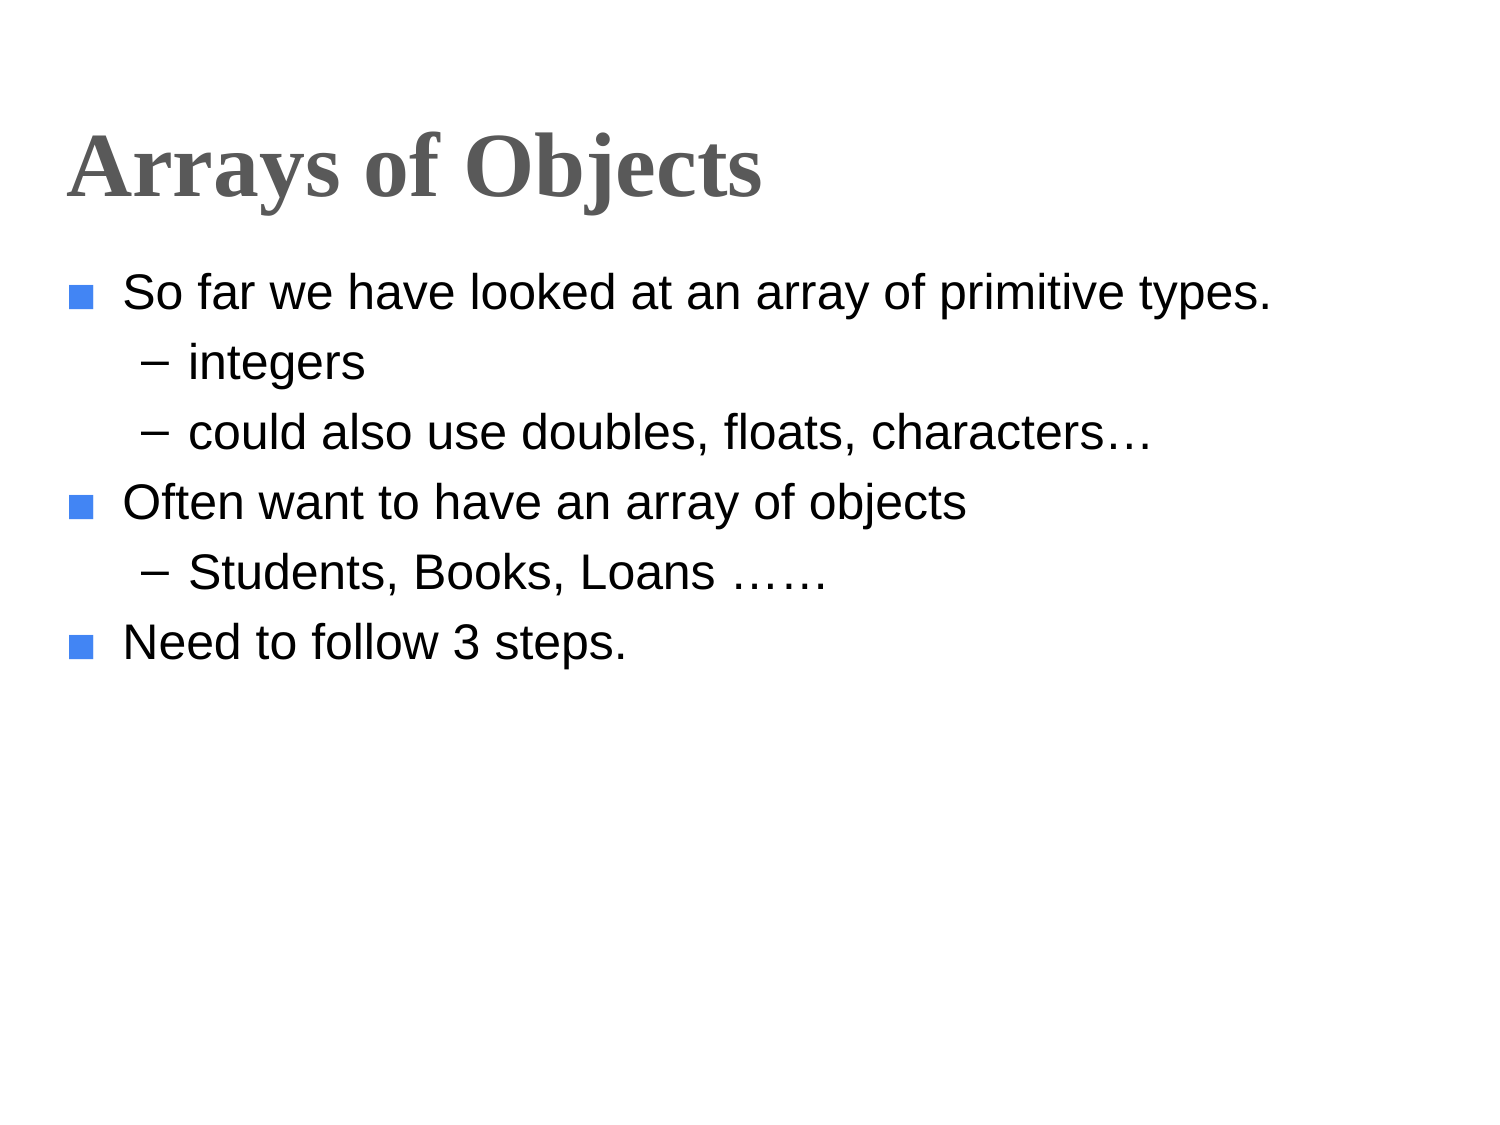

# Arrays of Objects
So far we have looked at an array of primitive types.
integers
could also use doubles, floats, characters…
Often want to have an array of objects
Students, Books, Loans ……
Need to follow 3 steps.